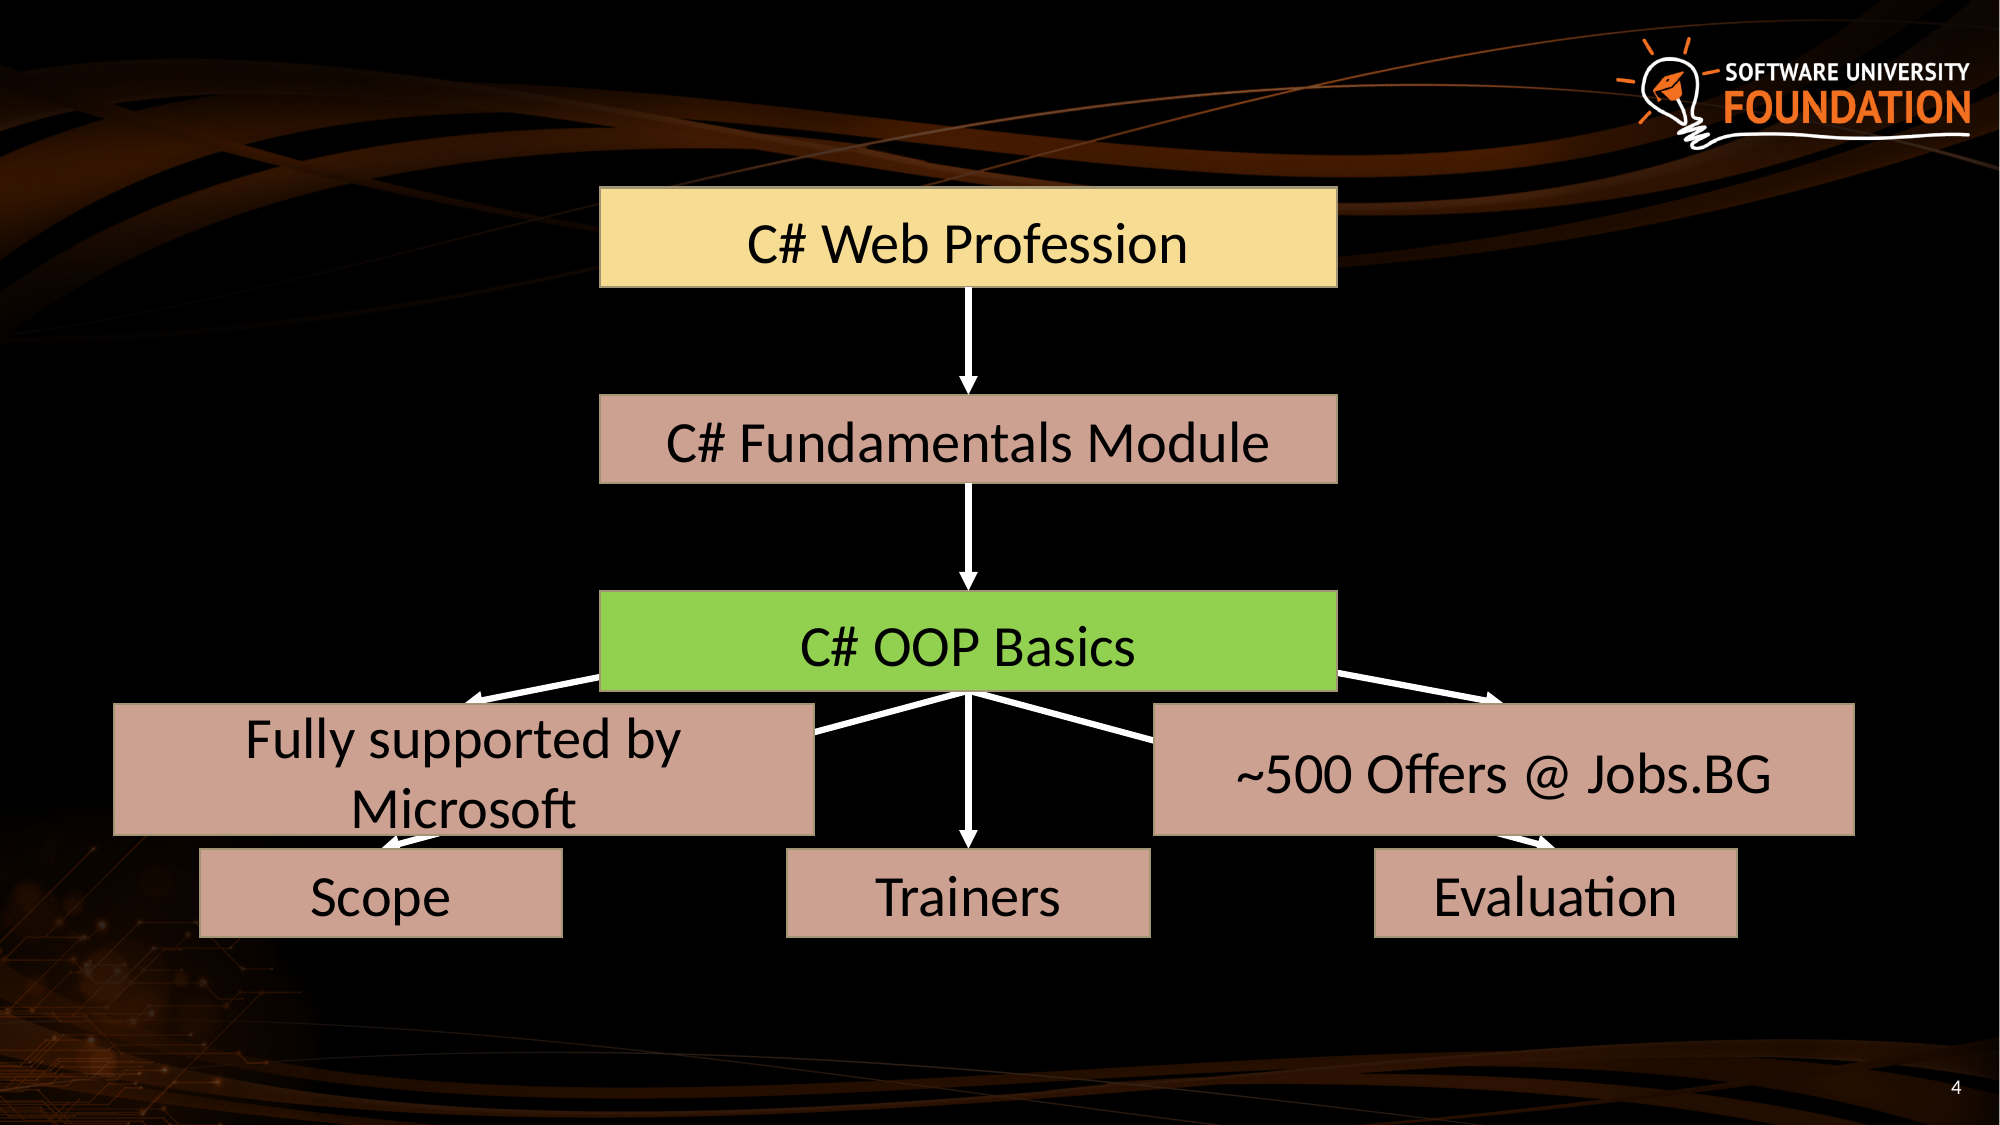

C# Web Profession
C# Fundamentals Module
C# OOP Basics
Fully supported by Microsoft
~500 Offers @ Jobs.BG
Scope
Trainers
Evaluation
4